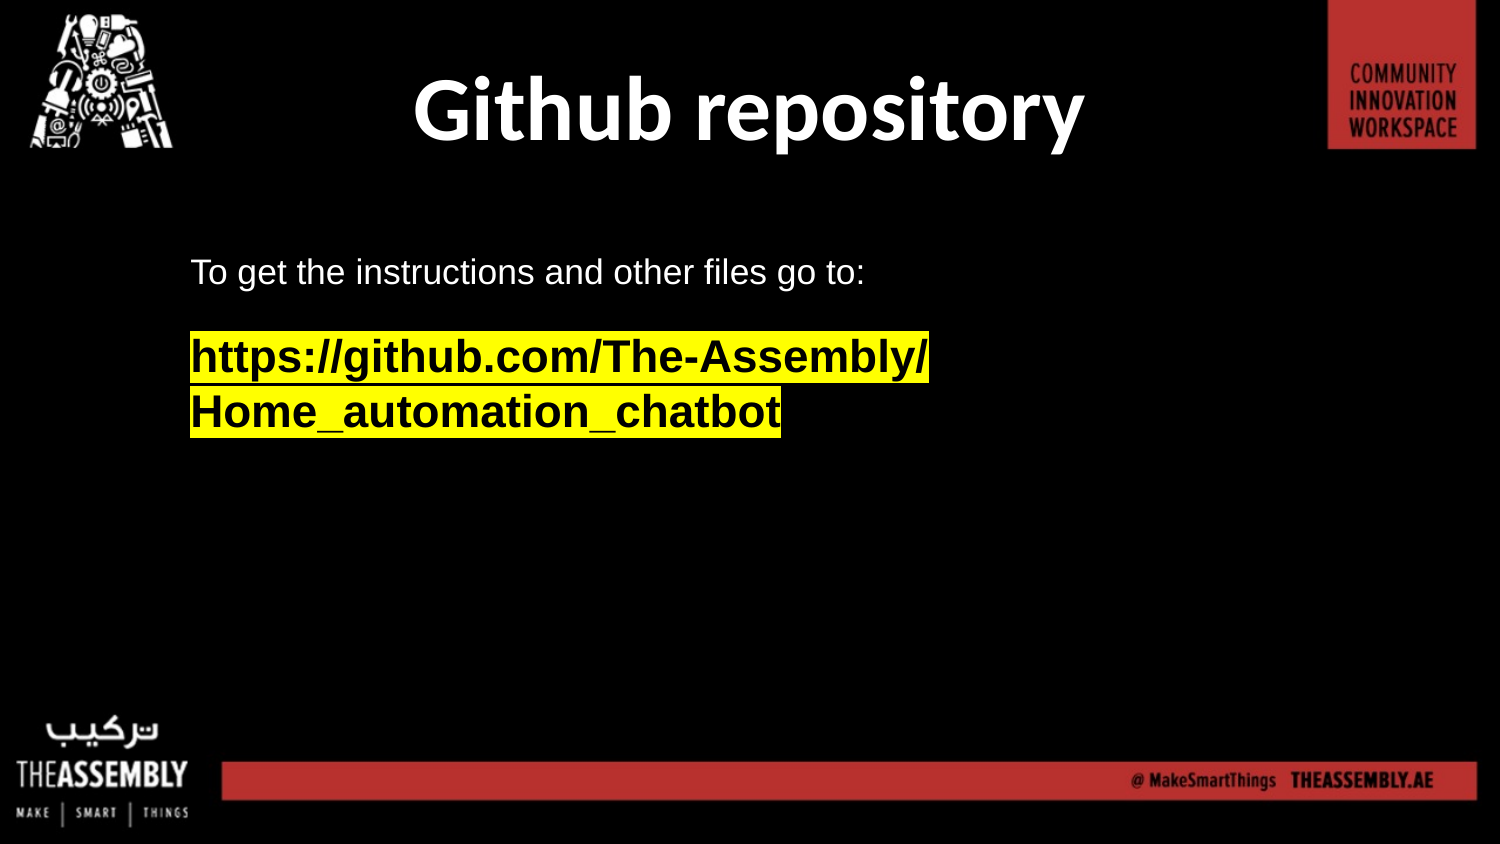

Github repository

To get the instructions and other files go to:

https://github.com/The-Assembly/Home_automation_chatbot